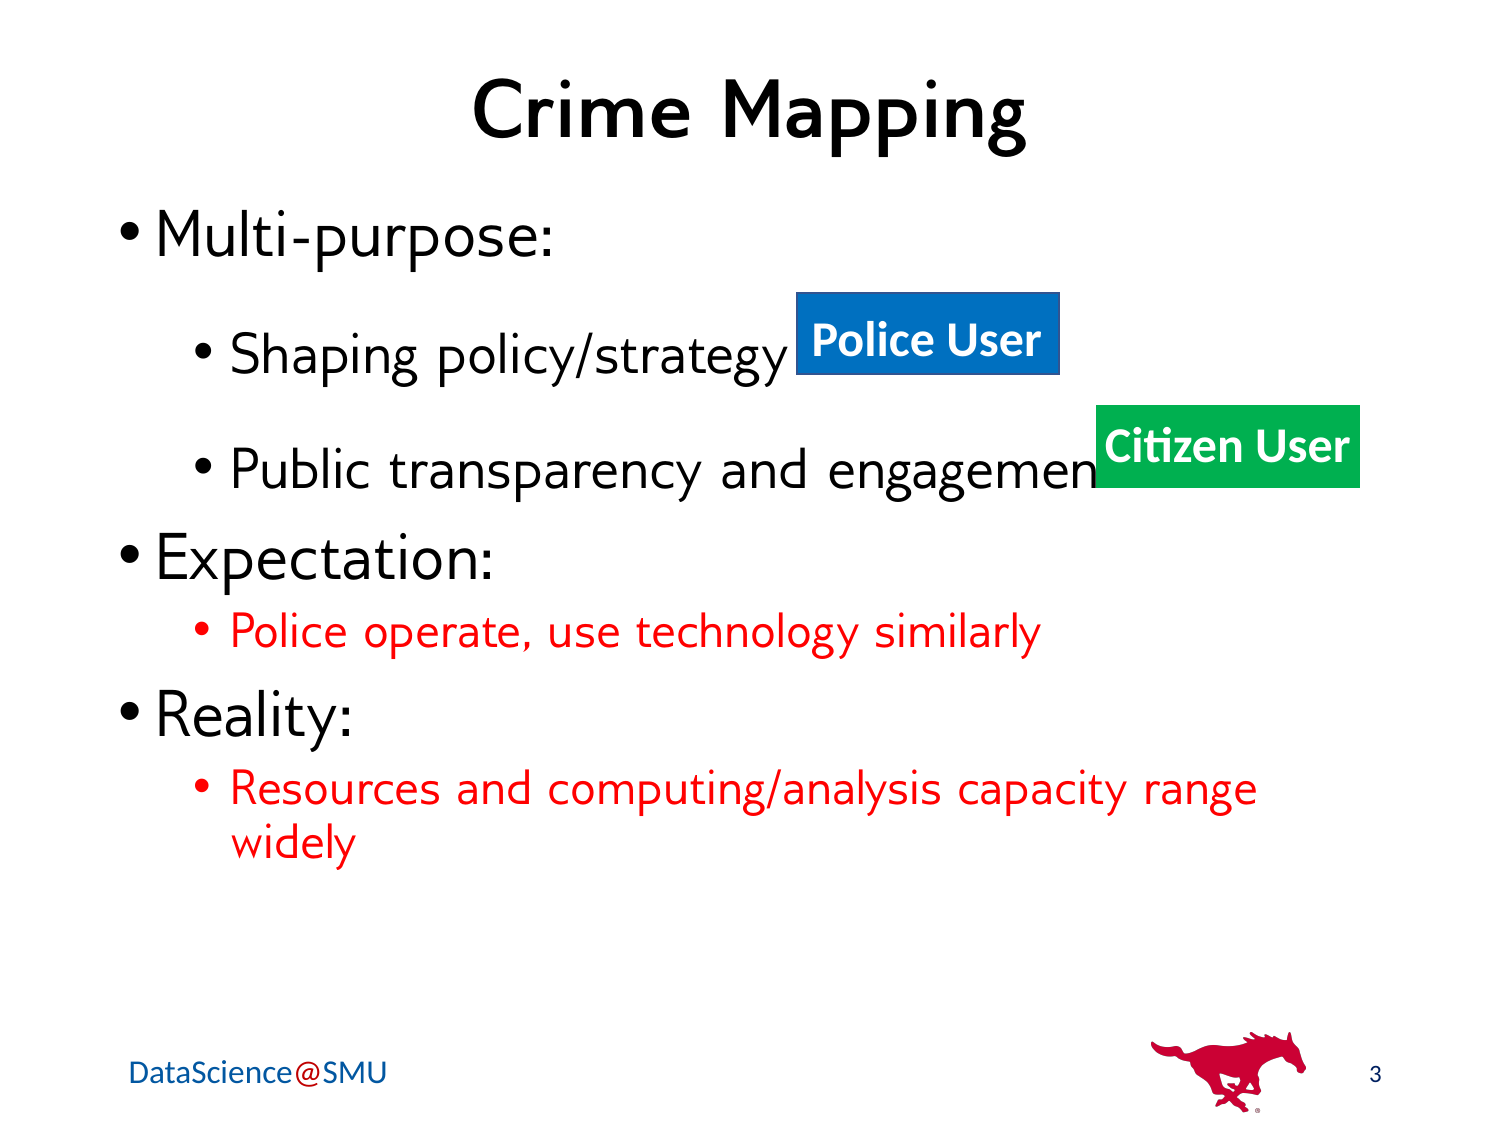

# Crime Mapping
Multi-purpose:
Shaping policy/strategy
Public transparency and engagement
Expectation:
Police operate, use technology similarly
Reality:
Resources and computing/analysis capacity range widely

Police User
Citizen User

3